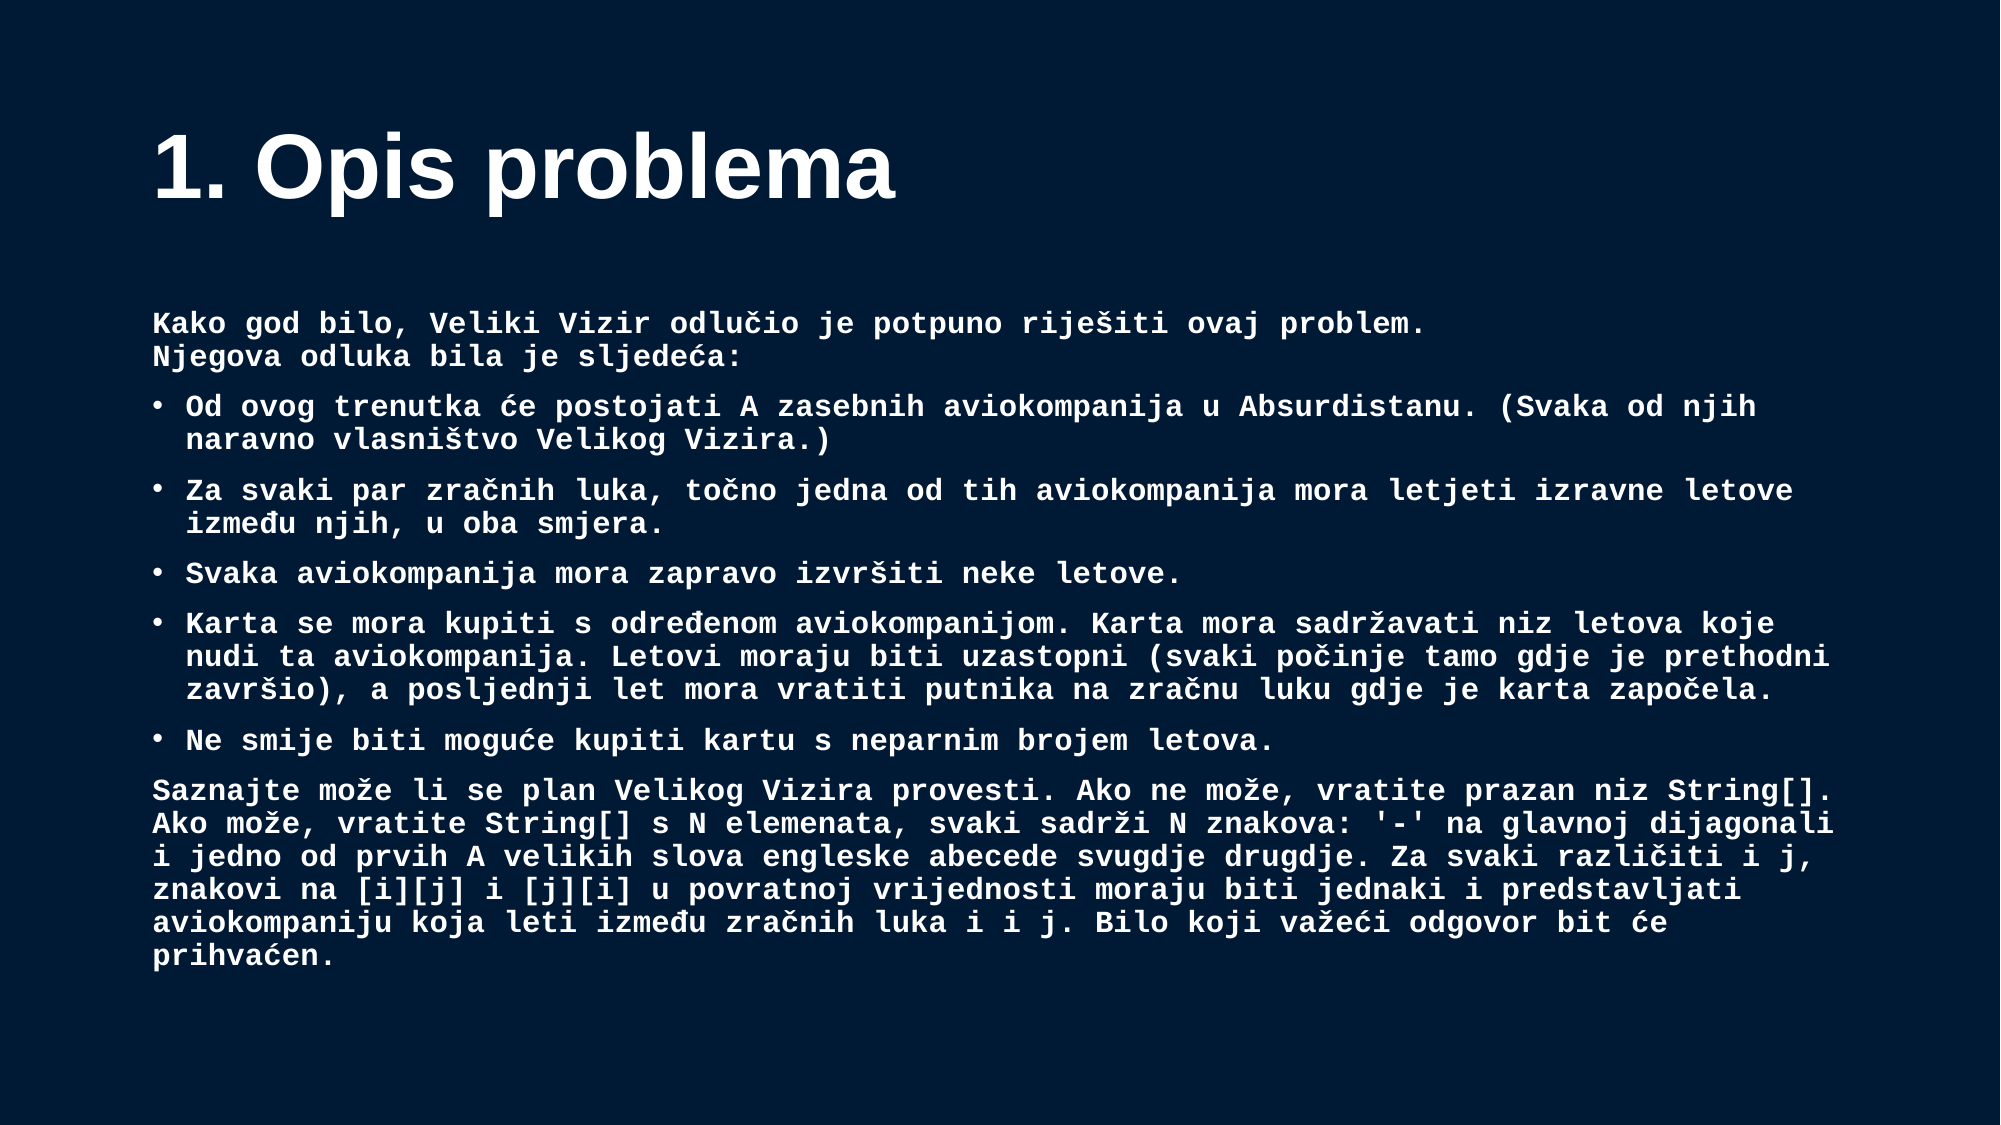

# 1. Opis problema
Kako god bilo, Veliki Vizir odlučio je potpuno riješiti ovaj problem.
Njegova odluka bila je sljedeća:
Od ovog trenutka će postojati A zasebnih aviokompanija u Absurdistanu. (Svaka od njih naravno vlasništvo Velikog Vizira.)
Za svaki par zračnih luka, točno jedna od tih aviokompanija mora letjeti izravne letove između njih, u oba smjera.
Svaka aviokompanija mora zapravo izvršiti neke letove.
Karta se mora kupiti s određenom aviokompanijom. Karta mora sadržavati niz letova koje nudi ta aviokompanija. Letovi moraju biti uzastopni (svaki počinje tamo gdje je prethodni završio), a posljednji let mora vratiti putnika na zračnu luku gdje je karta započela.
Ne smije biti moguće kupiti kartu s neparnim brojem letova.
Saznajte može li se plan Velikog Vizira provesti. Ako ne može, vratite prazan niz String[]. Ako može, vratite String[] s N elemenata, svaki sadrži N znakova: '-' na glavnoj dijagonali i jedno od prvih A velikih slova engleske abecede svugdje drugdje. Za svaki različiti i j, znakovi na [i][j] i [j][i] u povratnoj vrijednosti moraju biti jednaki i predstavljati aviokompaniju koja leti između zračnih luka i i j. Bilo koji važeći odgovor bit će prihvaćen.